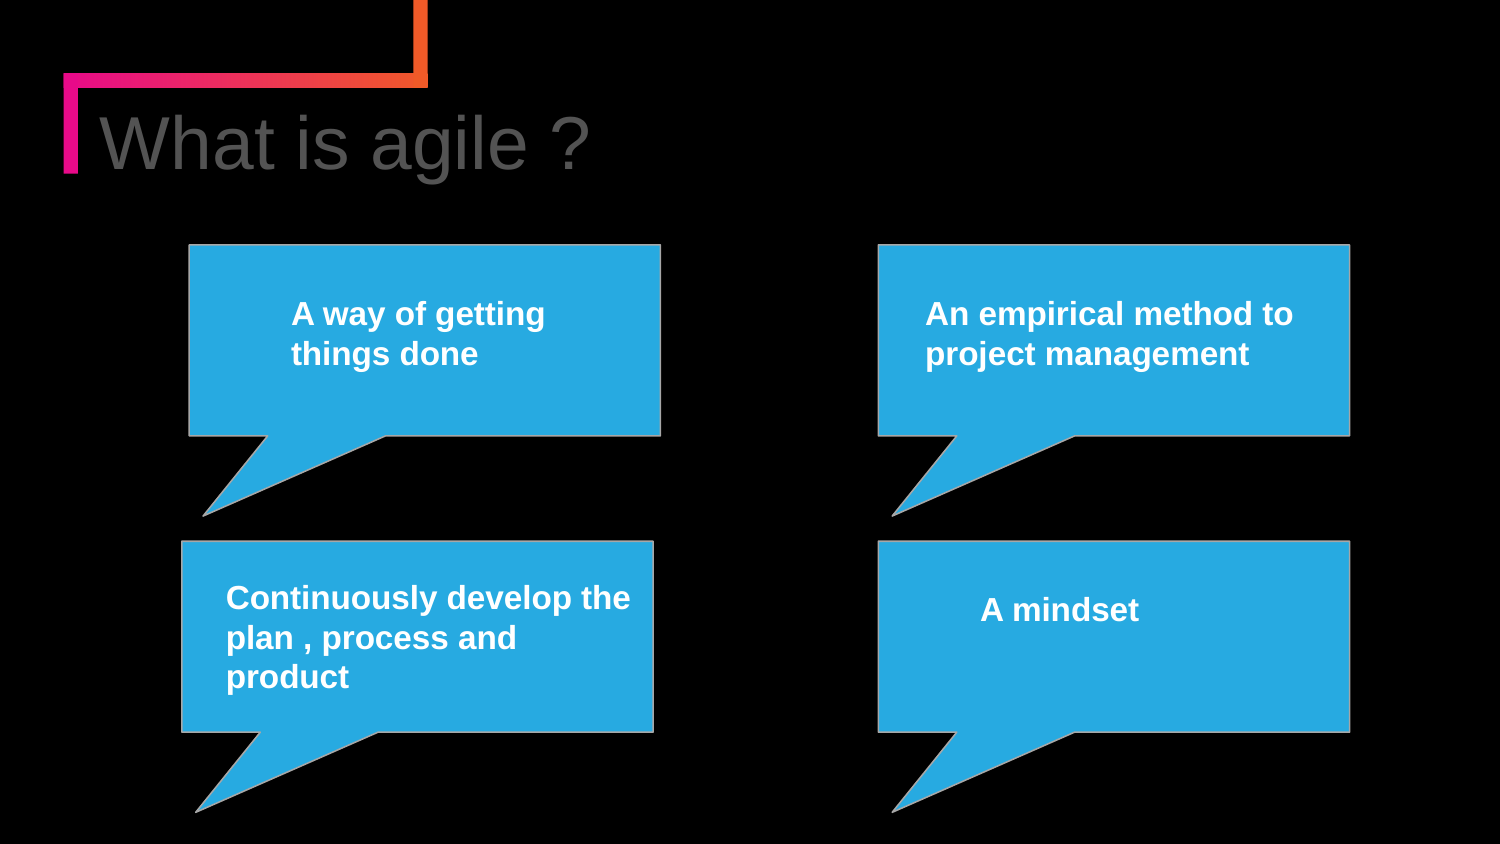

What is agile ?

A way of getting things done
An empirical method to project management

Continuously develop the plan , process and product
A mindset